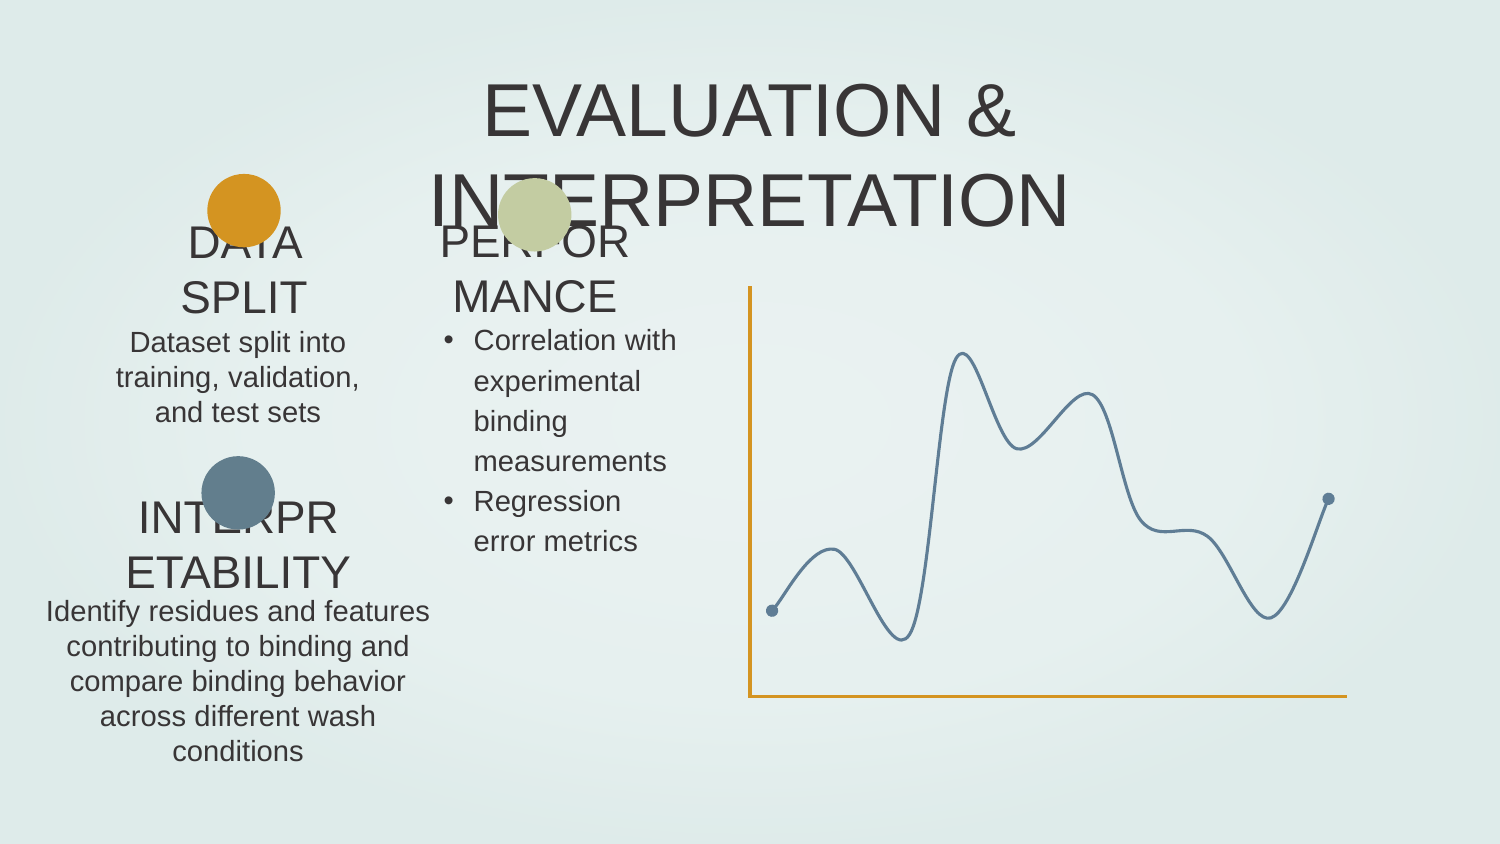

# EVALUATION & INTERPRETATION

PERFORMANCE
DATA SPLIT

Correlation with experimental binding measurements
Regression error metrics
Dataset split into training, validation, and test sets

INTERPRETABILITY
Identify residues and features contributing to binding and compare binding behavior across different wash conditions